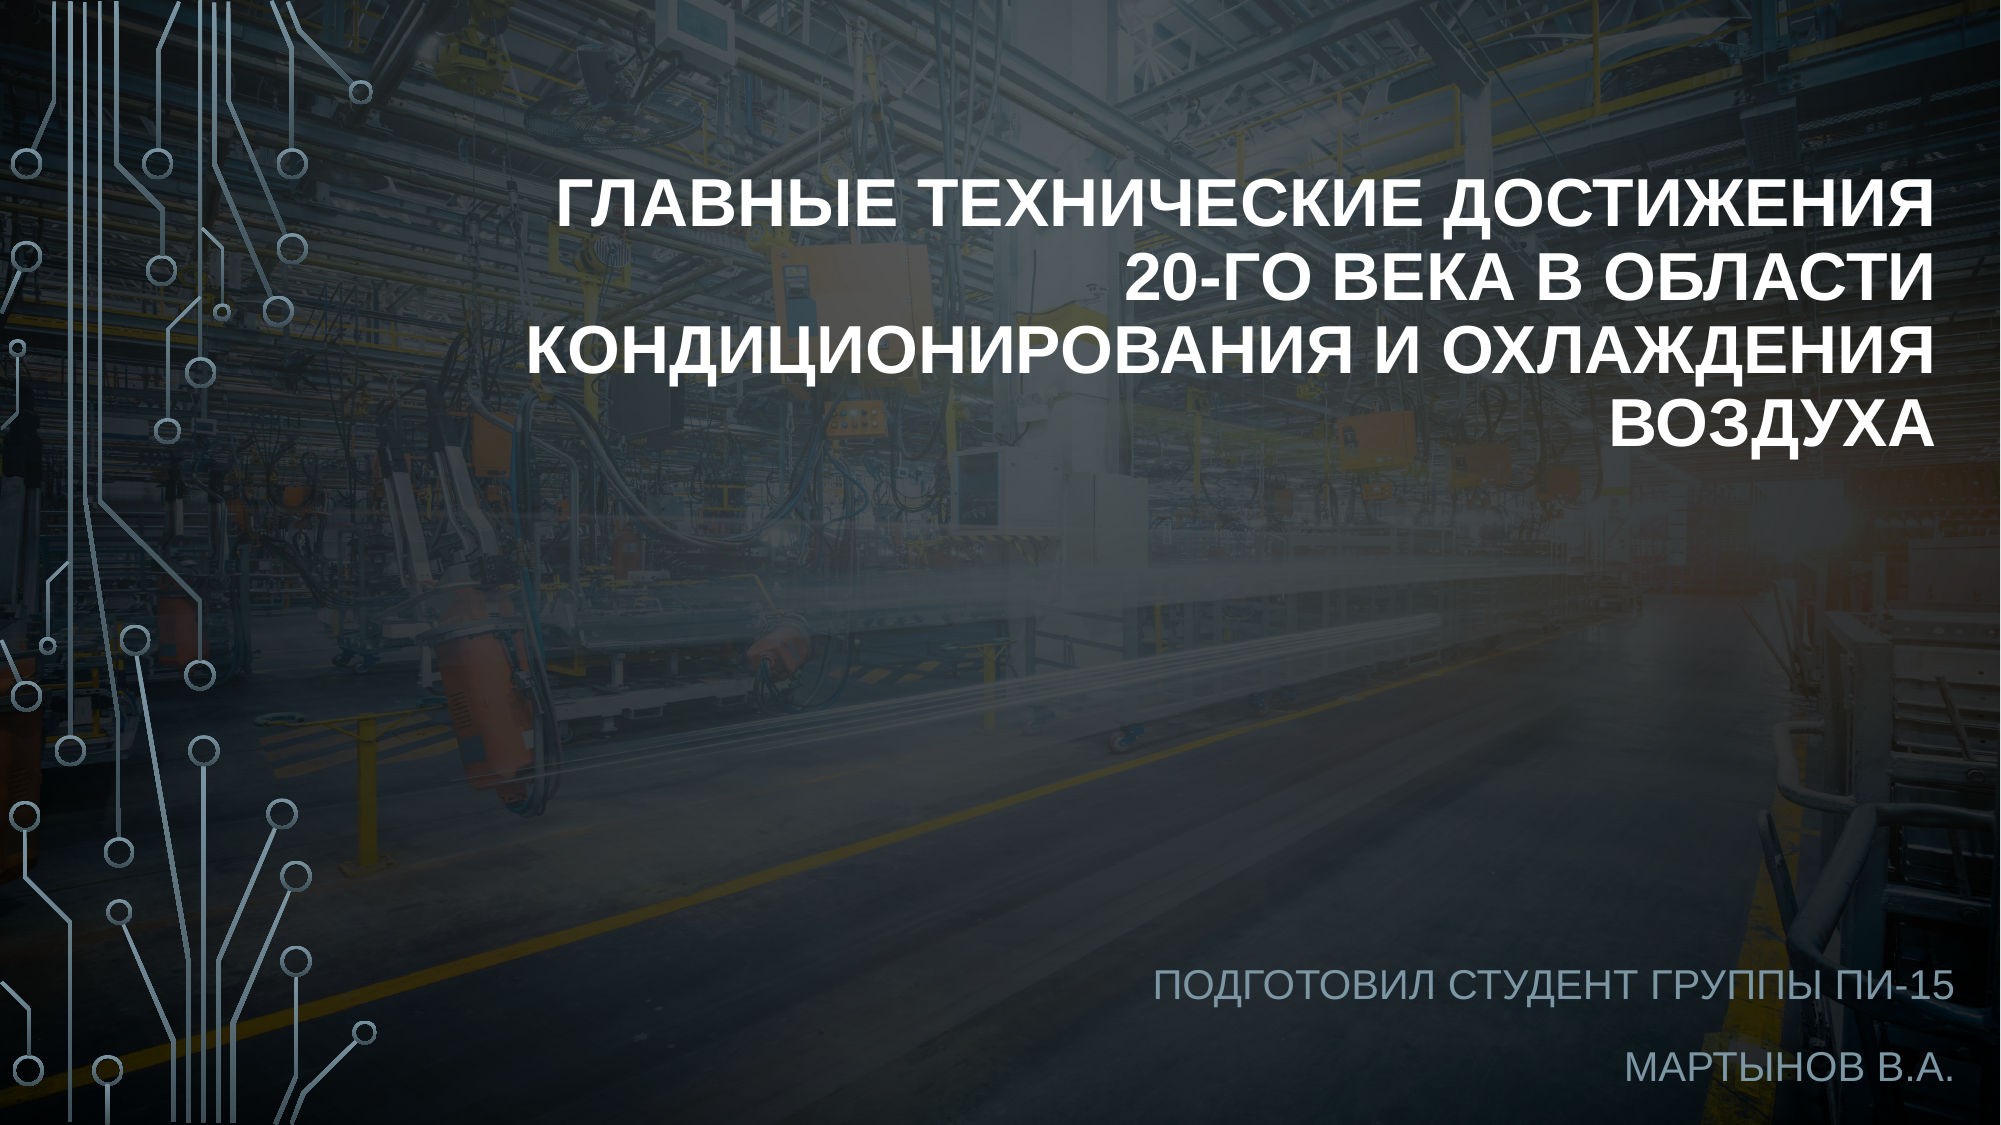

# ГЛАВНЫЕ ТЕХНИЧЕСКИЕ ДОСТИЖЕНИЯ 20-го ВЕКА В ОБЛАСТИ КОНДИЦИОНИРОВАНИЯ И ОХЛАЖДЕНИЯ ВОЗДУХА
Подготовил студент группы пи-15
Мартынов в.а.